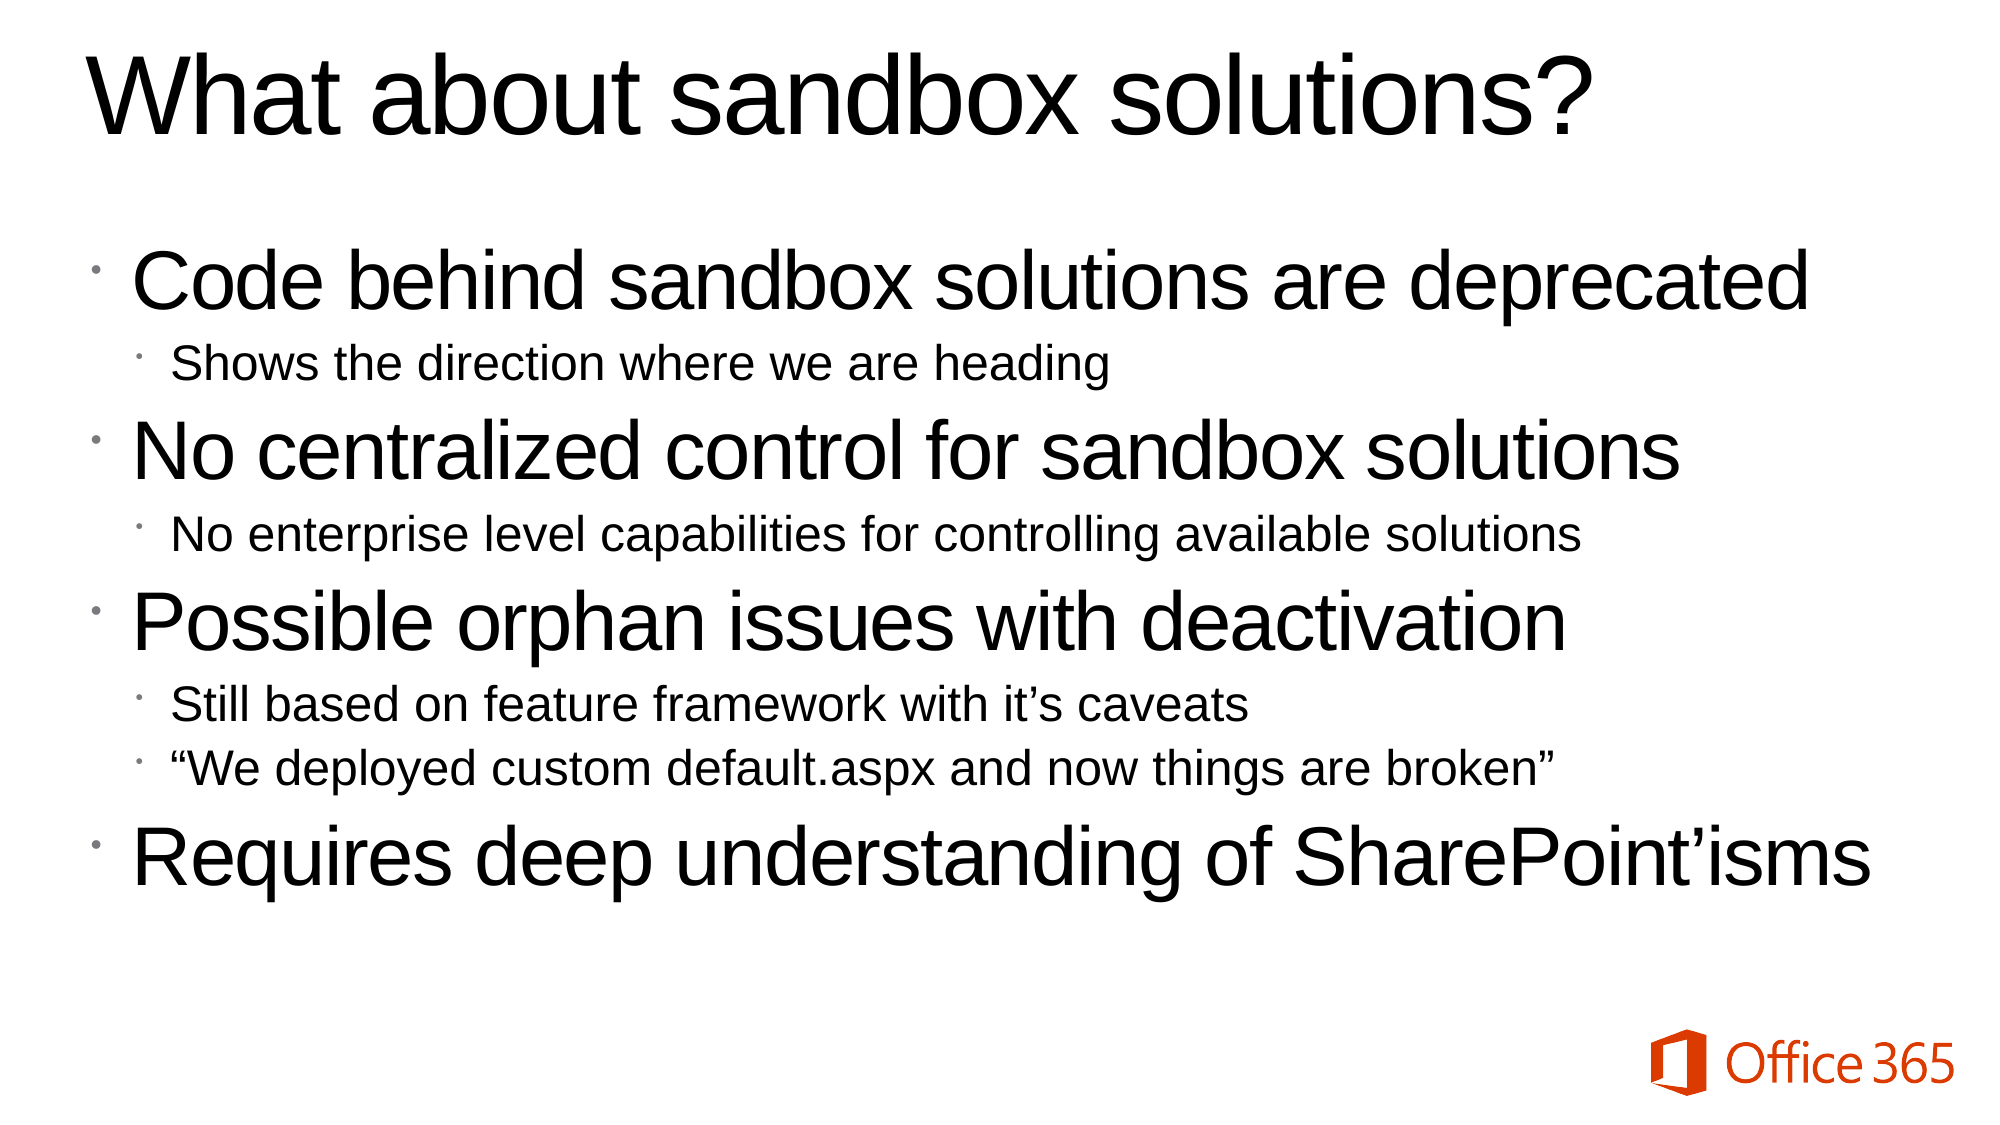

# What about sandbox solutions?
Code behind sandbox solutions are deprecated
Shows the direction where we are heading
No centralized control for sandbox solutions
No enterprise level capabilities for controlling available solutions
Possible orphan issues with deactivation
Still based on feature framework with it’s caveats
“We deployed custom default.aspx and now things are broken”
Requires deep understanding of SharePoint’isms